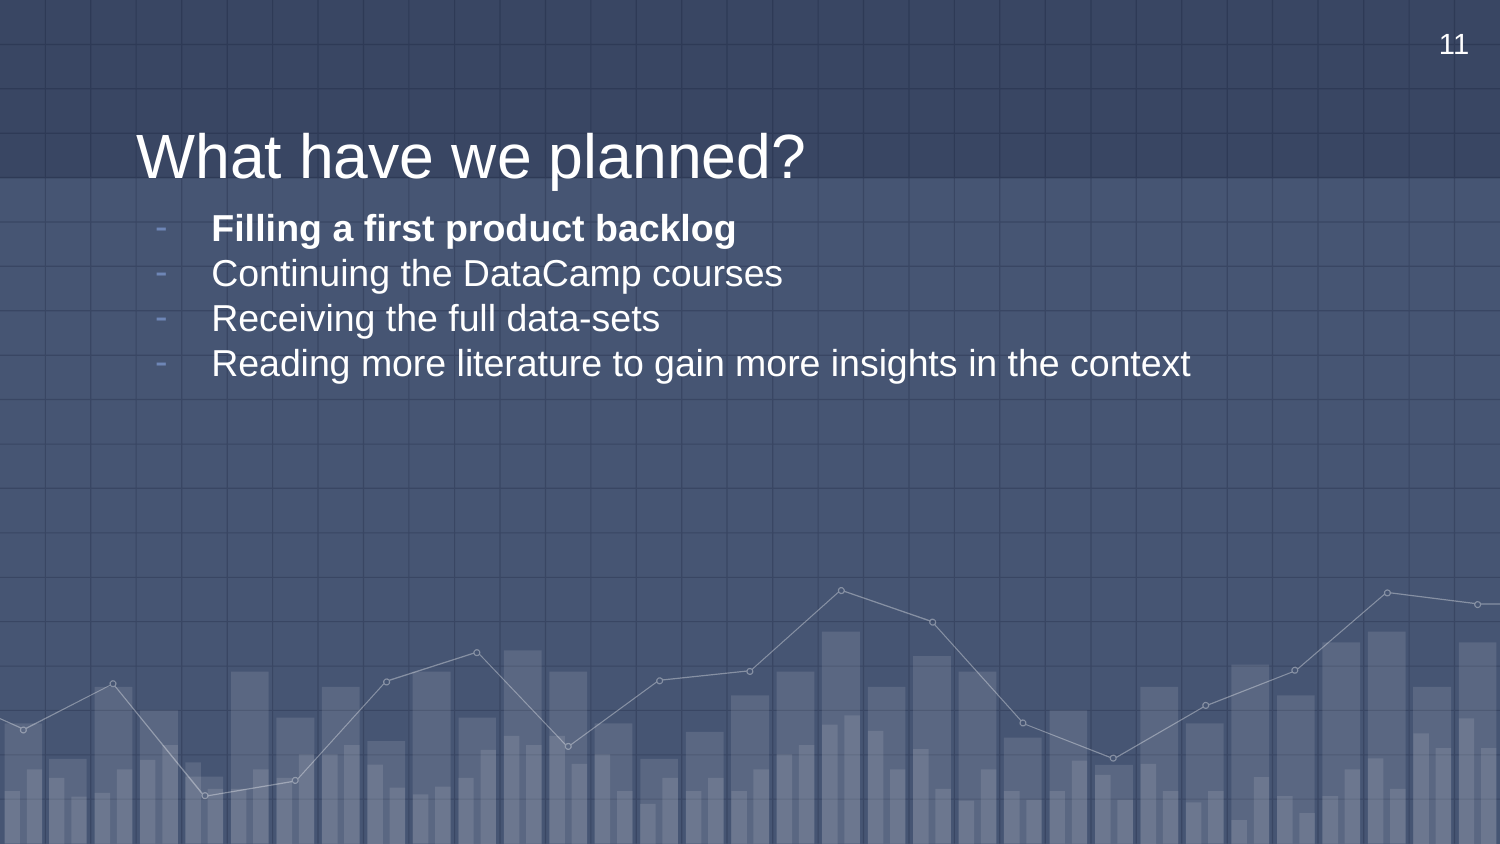

11
# What have we planned?
Filling a first product backlog
Continuing the DataCamp courses
Receiving the full data-sets
Reading more literature to gain more insights in the context